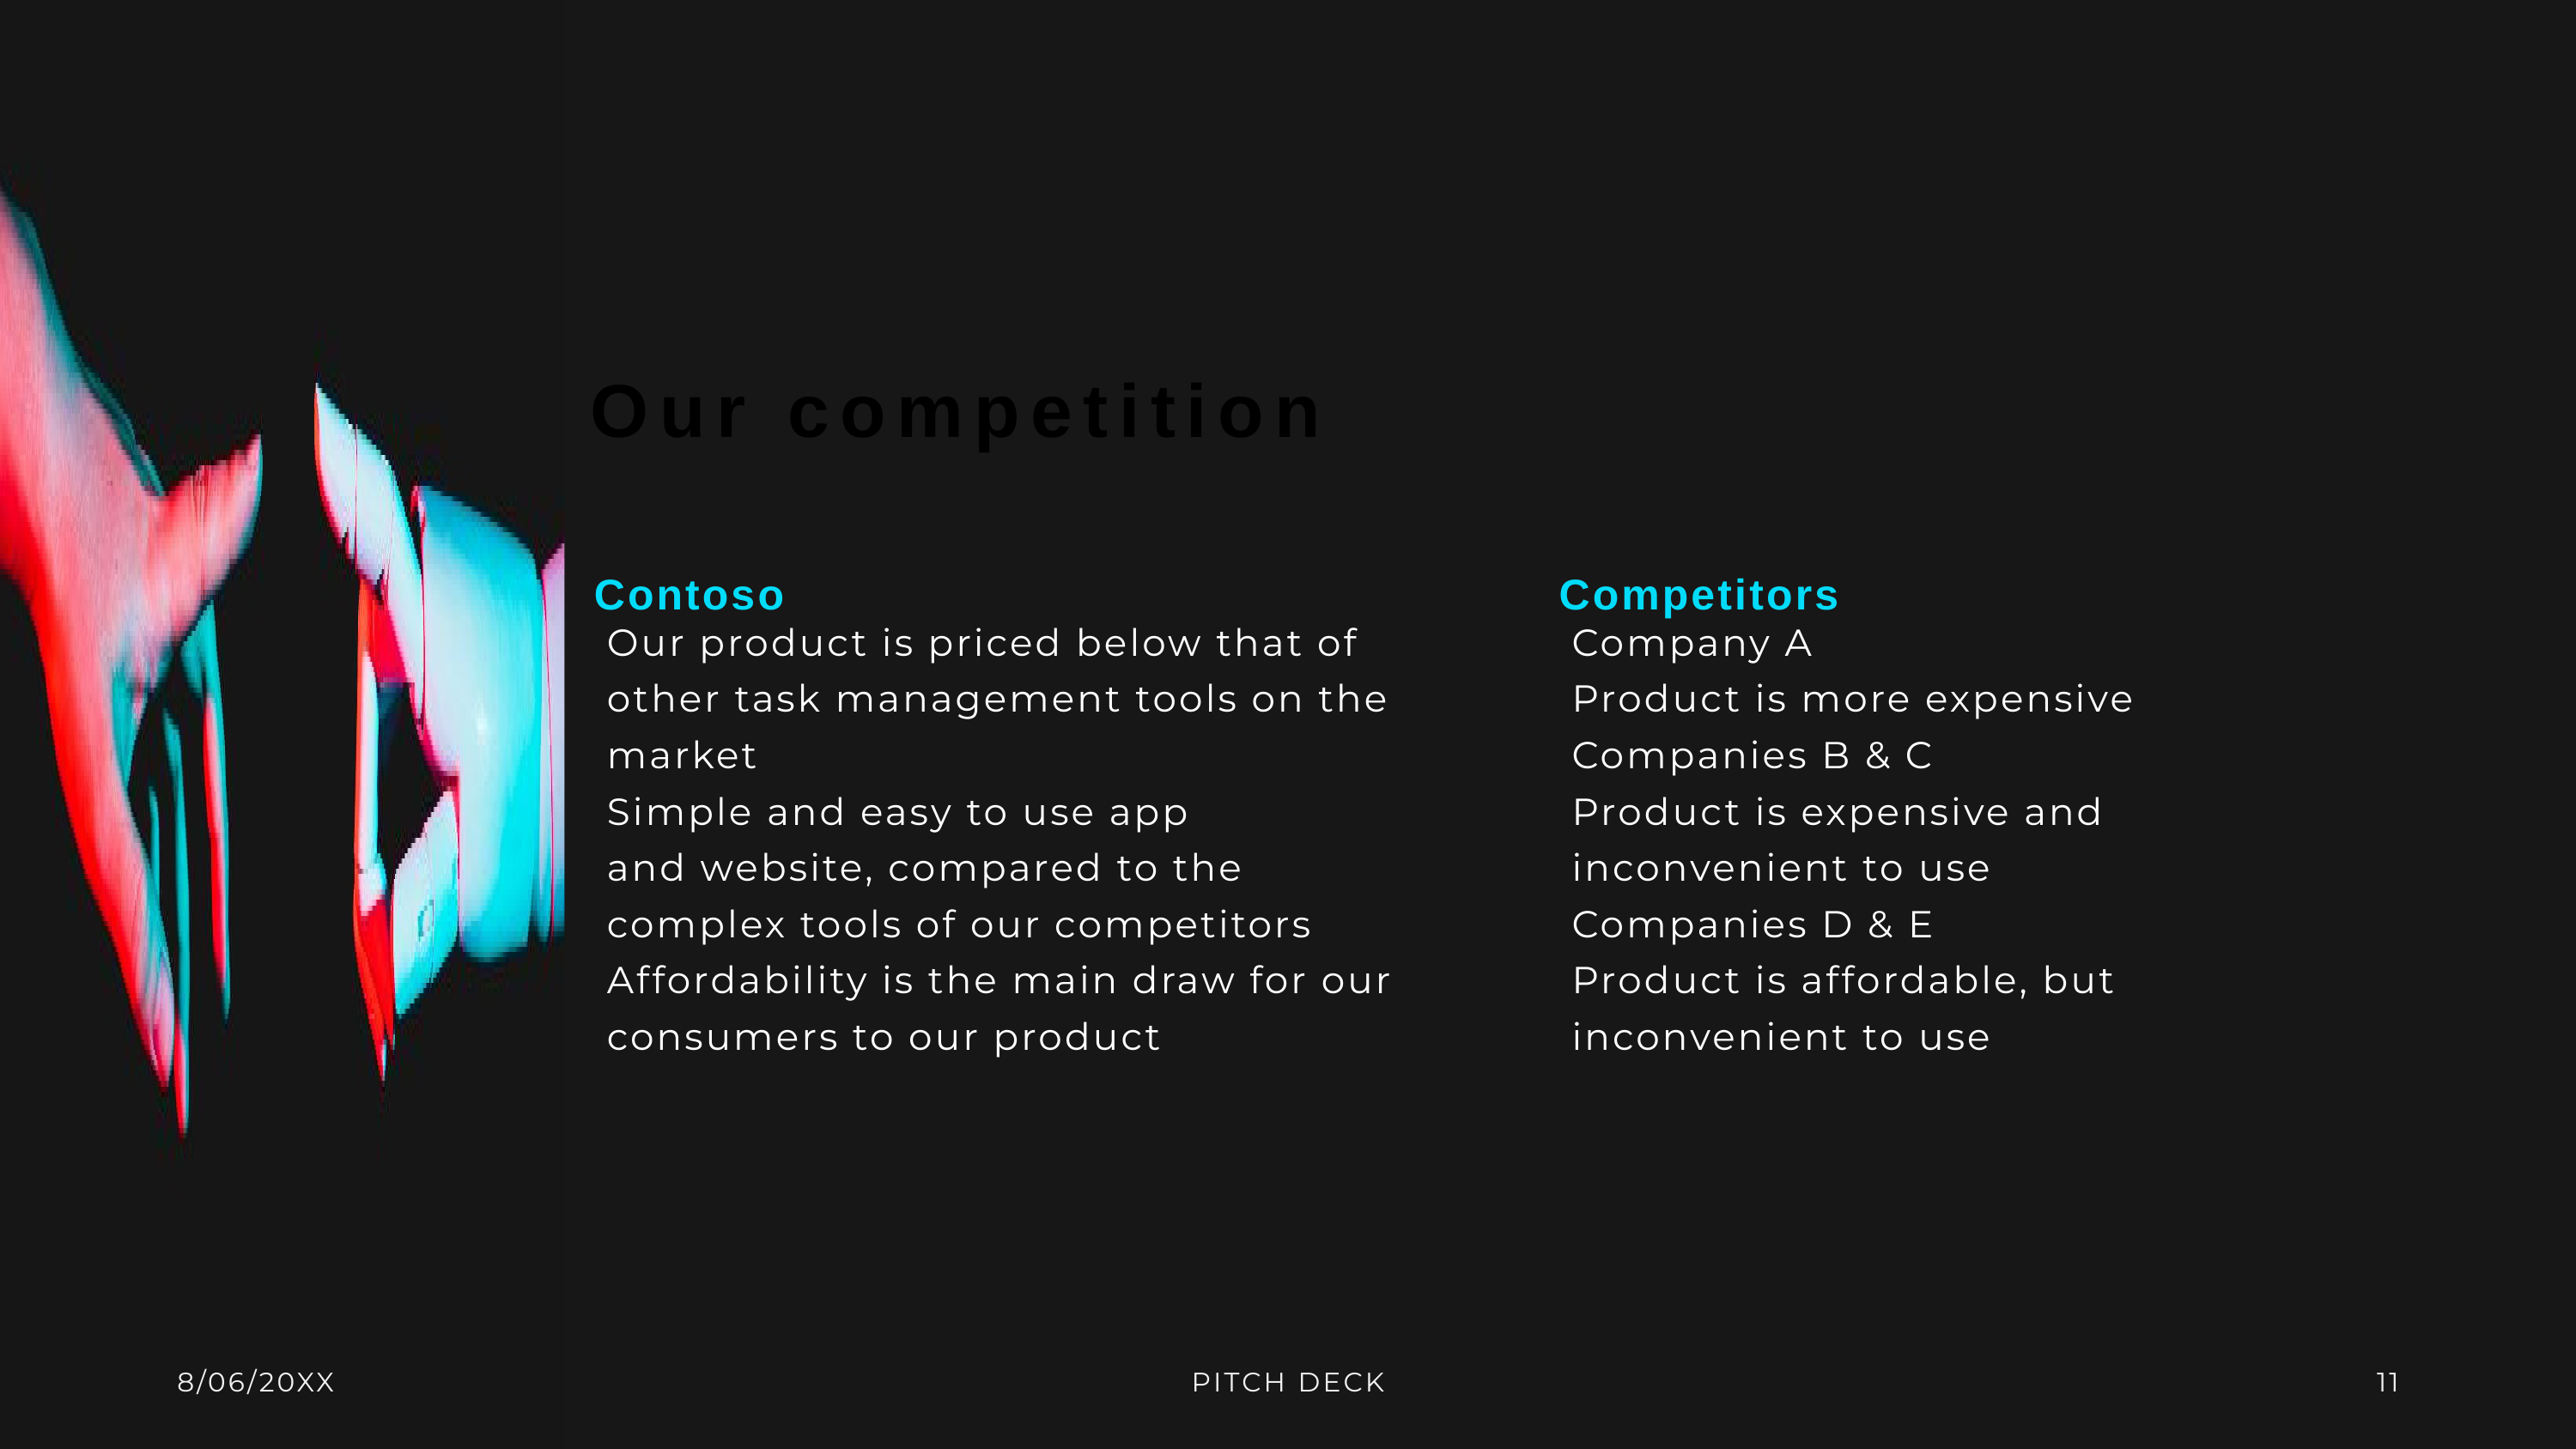

Our competition

Contoso​

Competitors​
Our product is priced below that of other task management tools on the market​
Simple and easy to use app and website, compared to the complex tools of our competitors​
Affordability is the main draw for our consumers to our product​
Company A​
Product is more expensive​
Companies B & C ​
Product is expensive and inconvenient to use​
Companies D & E​
Product is affordable, but inconvenient to use

8/06/20XX

PITCH DECK

11